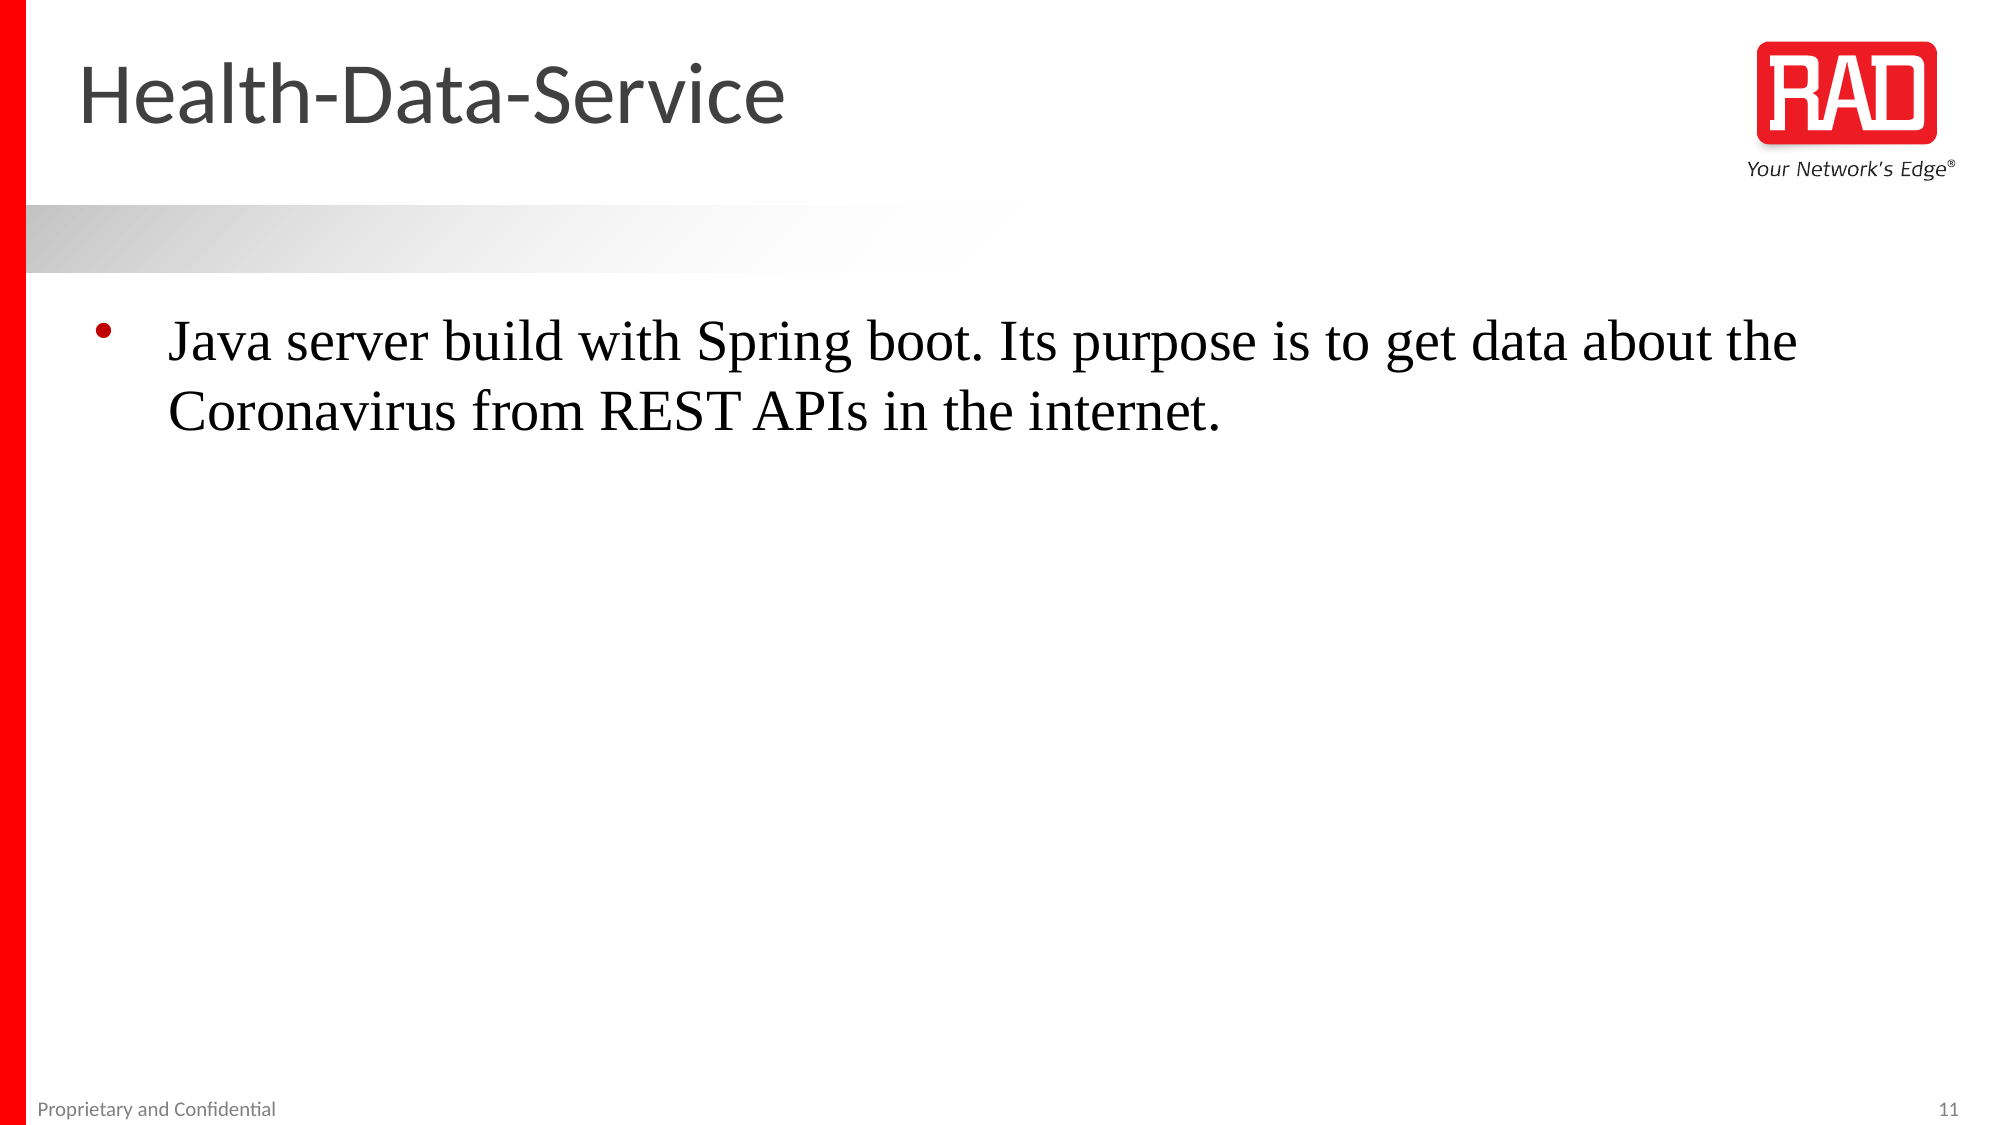

# Health-Data-Service
Java server build with Spring boot. Its purpose is to get data about the Coronavirus from REST APIs in the internet.